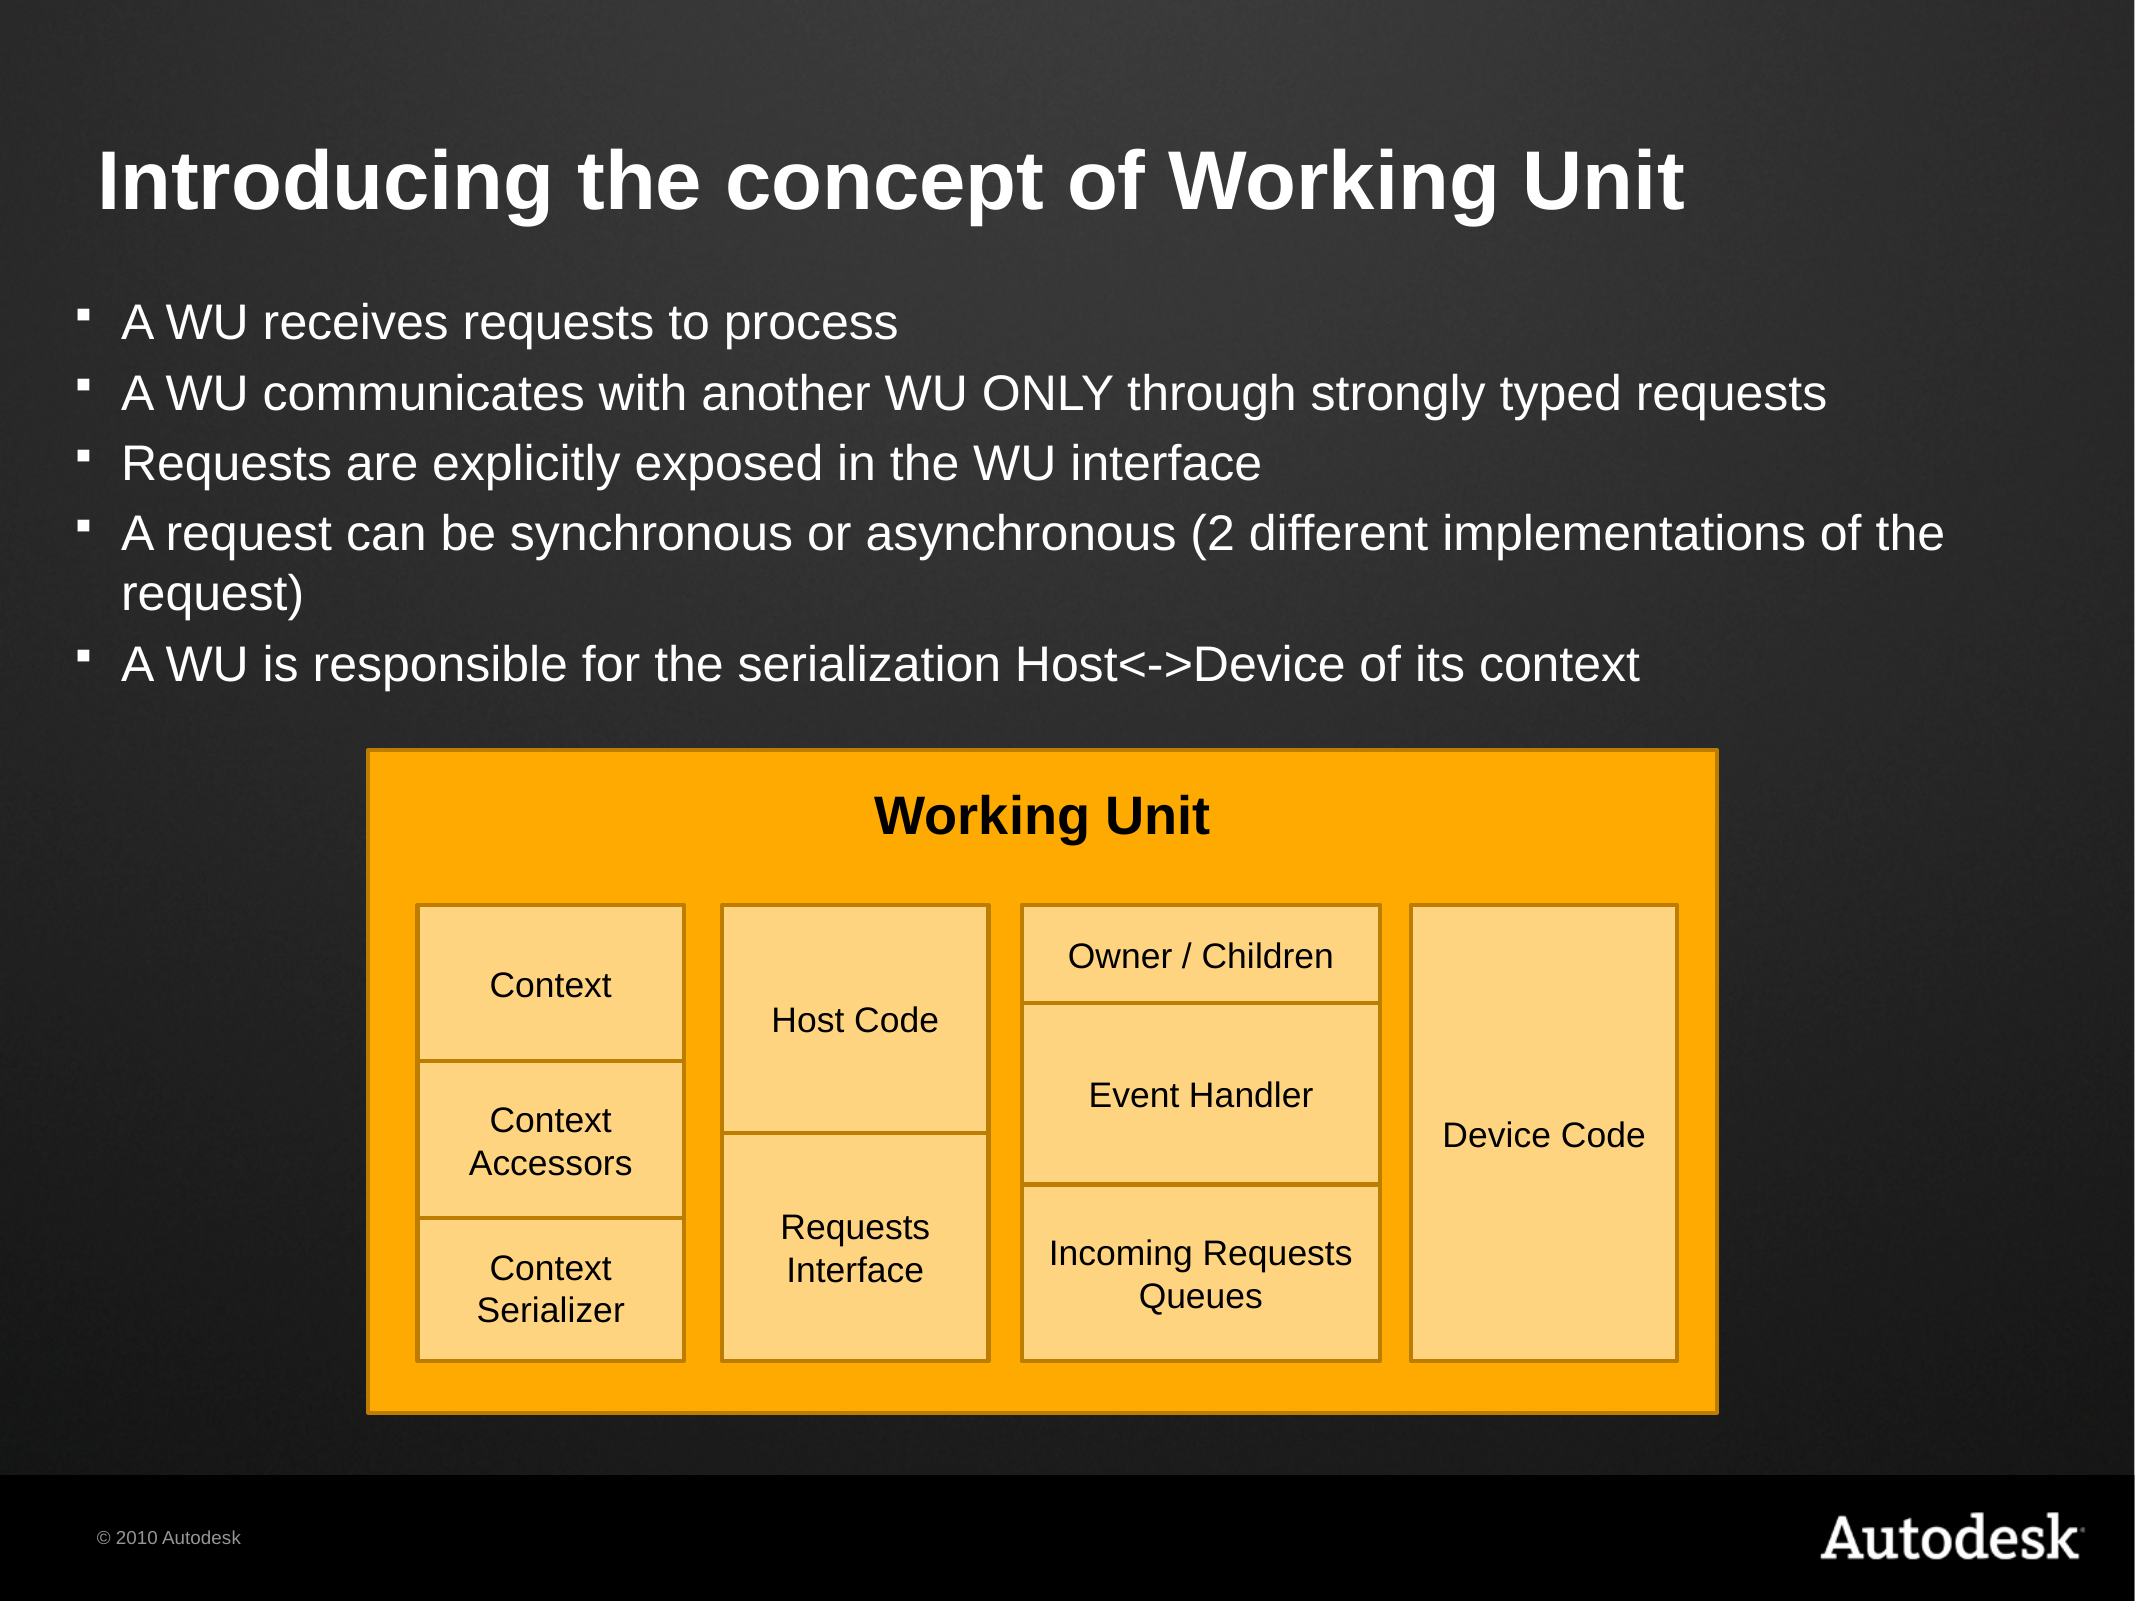

# Introducing the concept of Working Unit
A WU receives requests to process
A WU communicates with another WU ONLY through strongly typed requests
Requests are explicitly exposed in the WU interface
A request can be synchronous or asynchronous (2 different implementations of the request)
A WU is responsible for the serialization Host<->Device of its context
Working Unit
Context
Host Code
Owner / Children
Event Handler
Incoming Requests Queues
Device Code
Context
Accessors
Requests
Interface
Context
Serializer